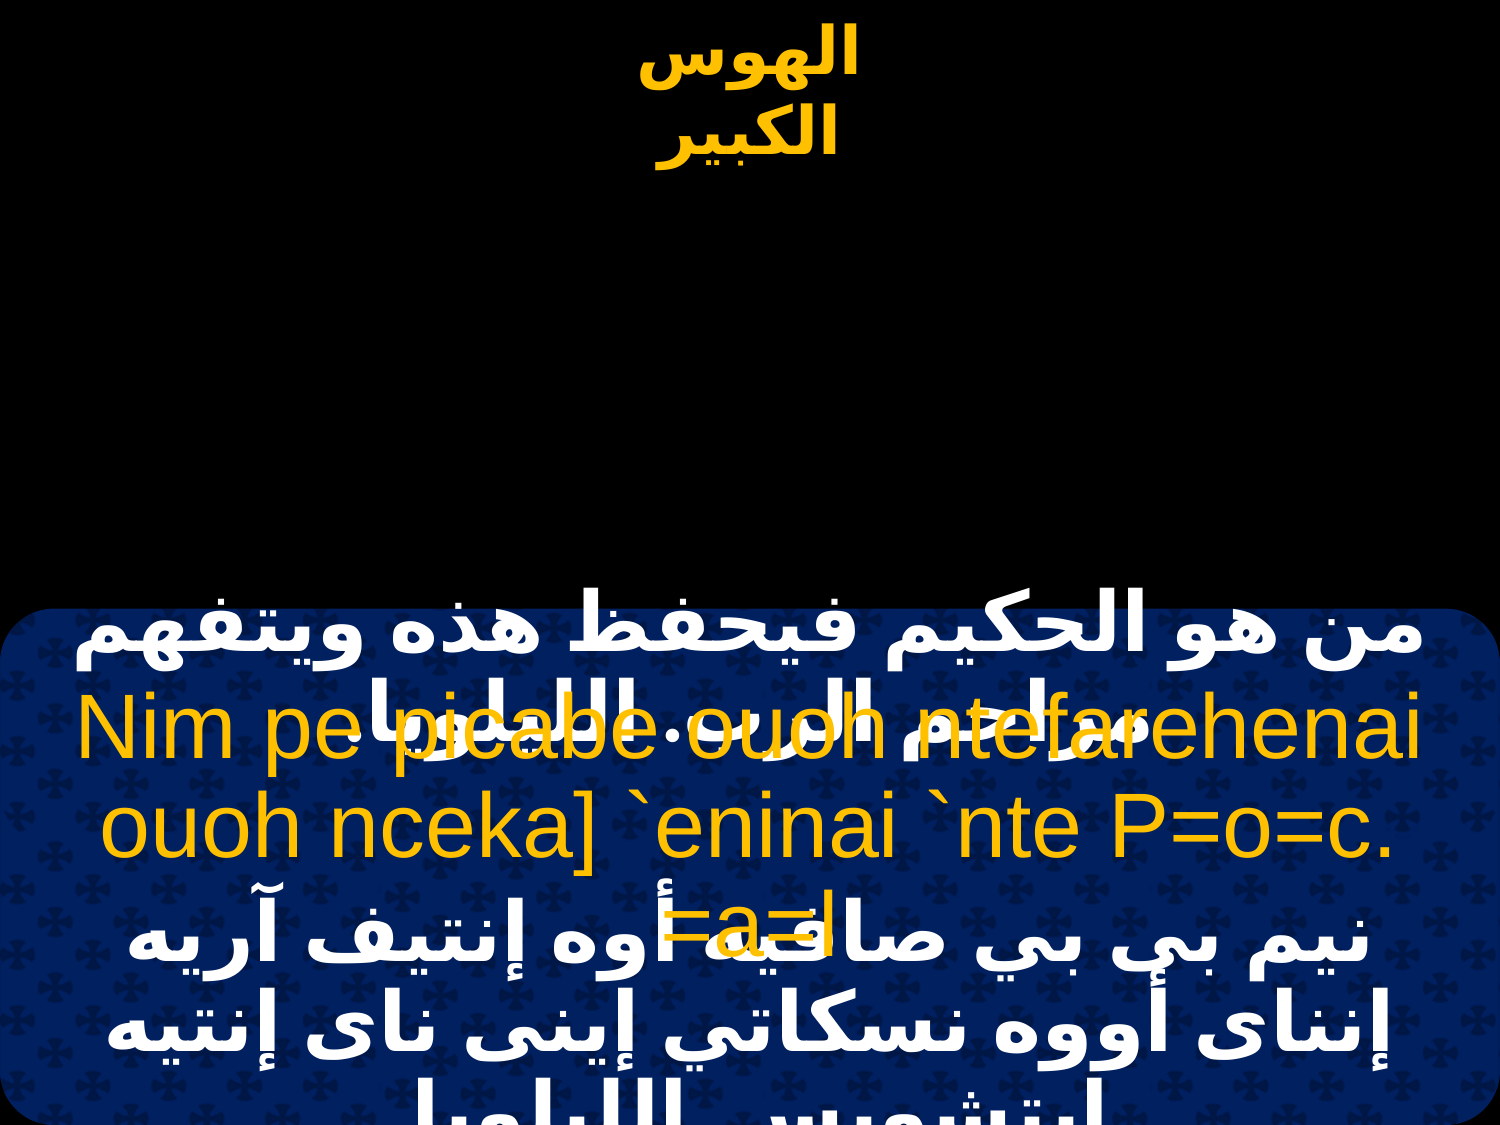

#
من هو الحكيم فيحفظ هذه ويتفهم مراحم الرب. الليلويا.
Nim pe picabe ouoh ntefarehenai ouoh nceka] `eninai `nte P=o=c. =a=l
نيم بى بي صافيه أوه إنتيف آريه إنناى أووه نسكاتي إينى ناى إنتيه إبتشويس. الليلويا.